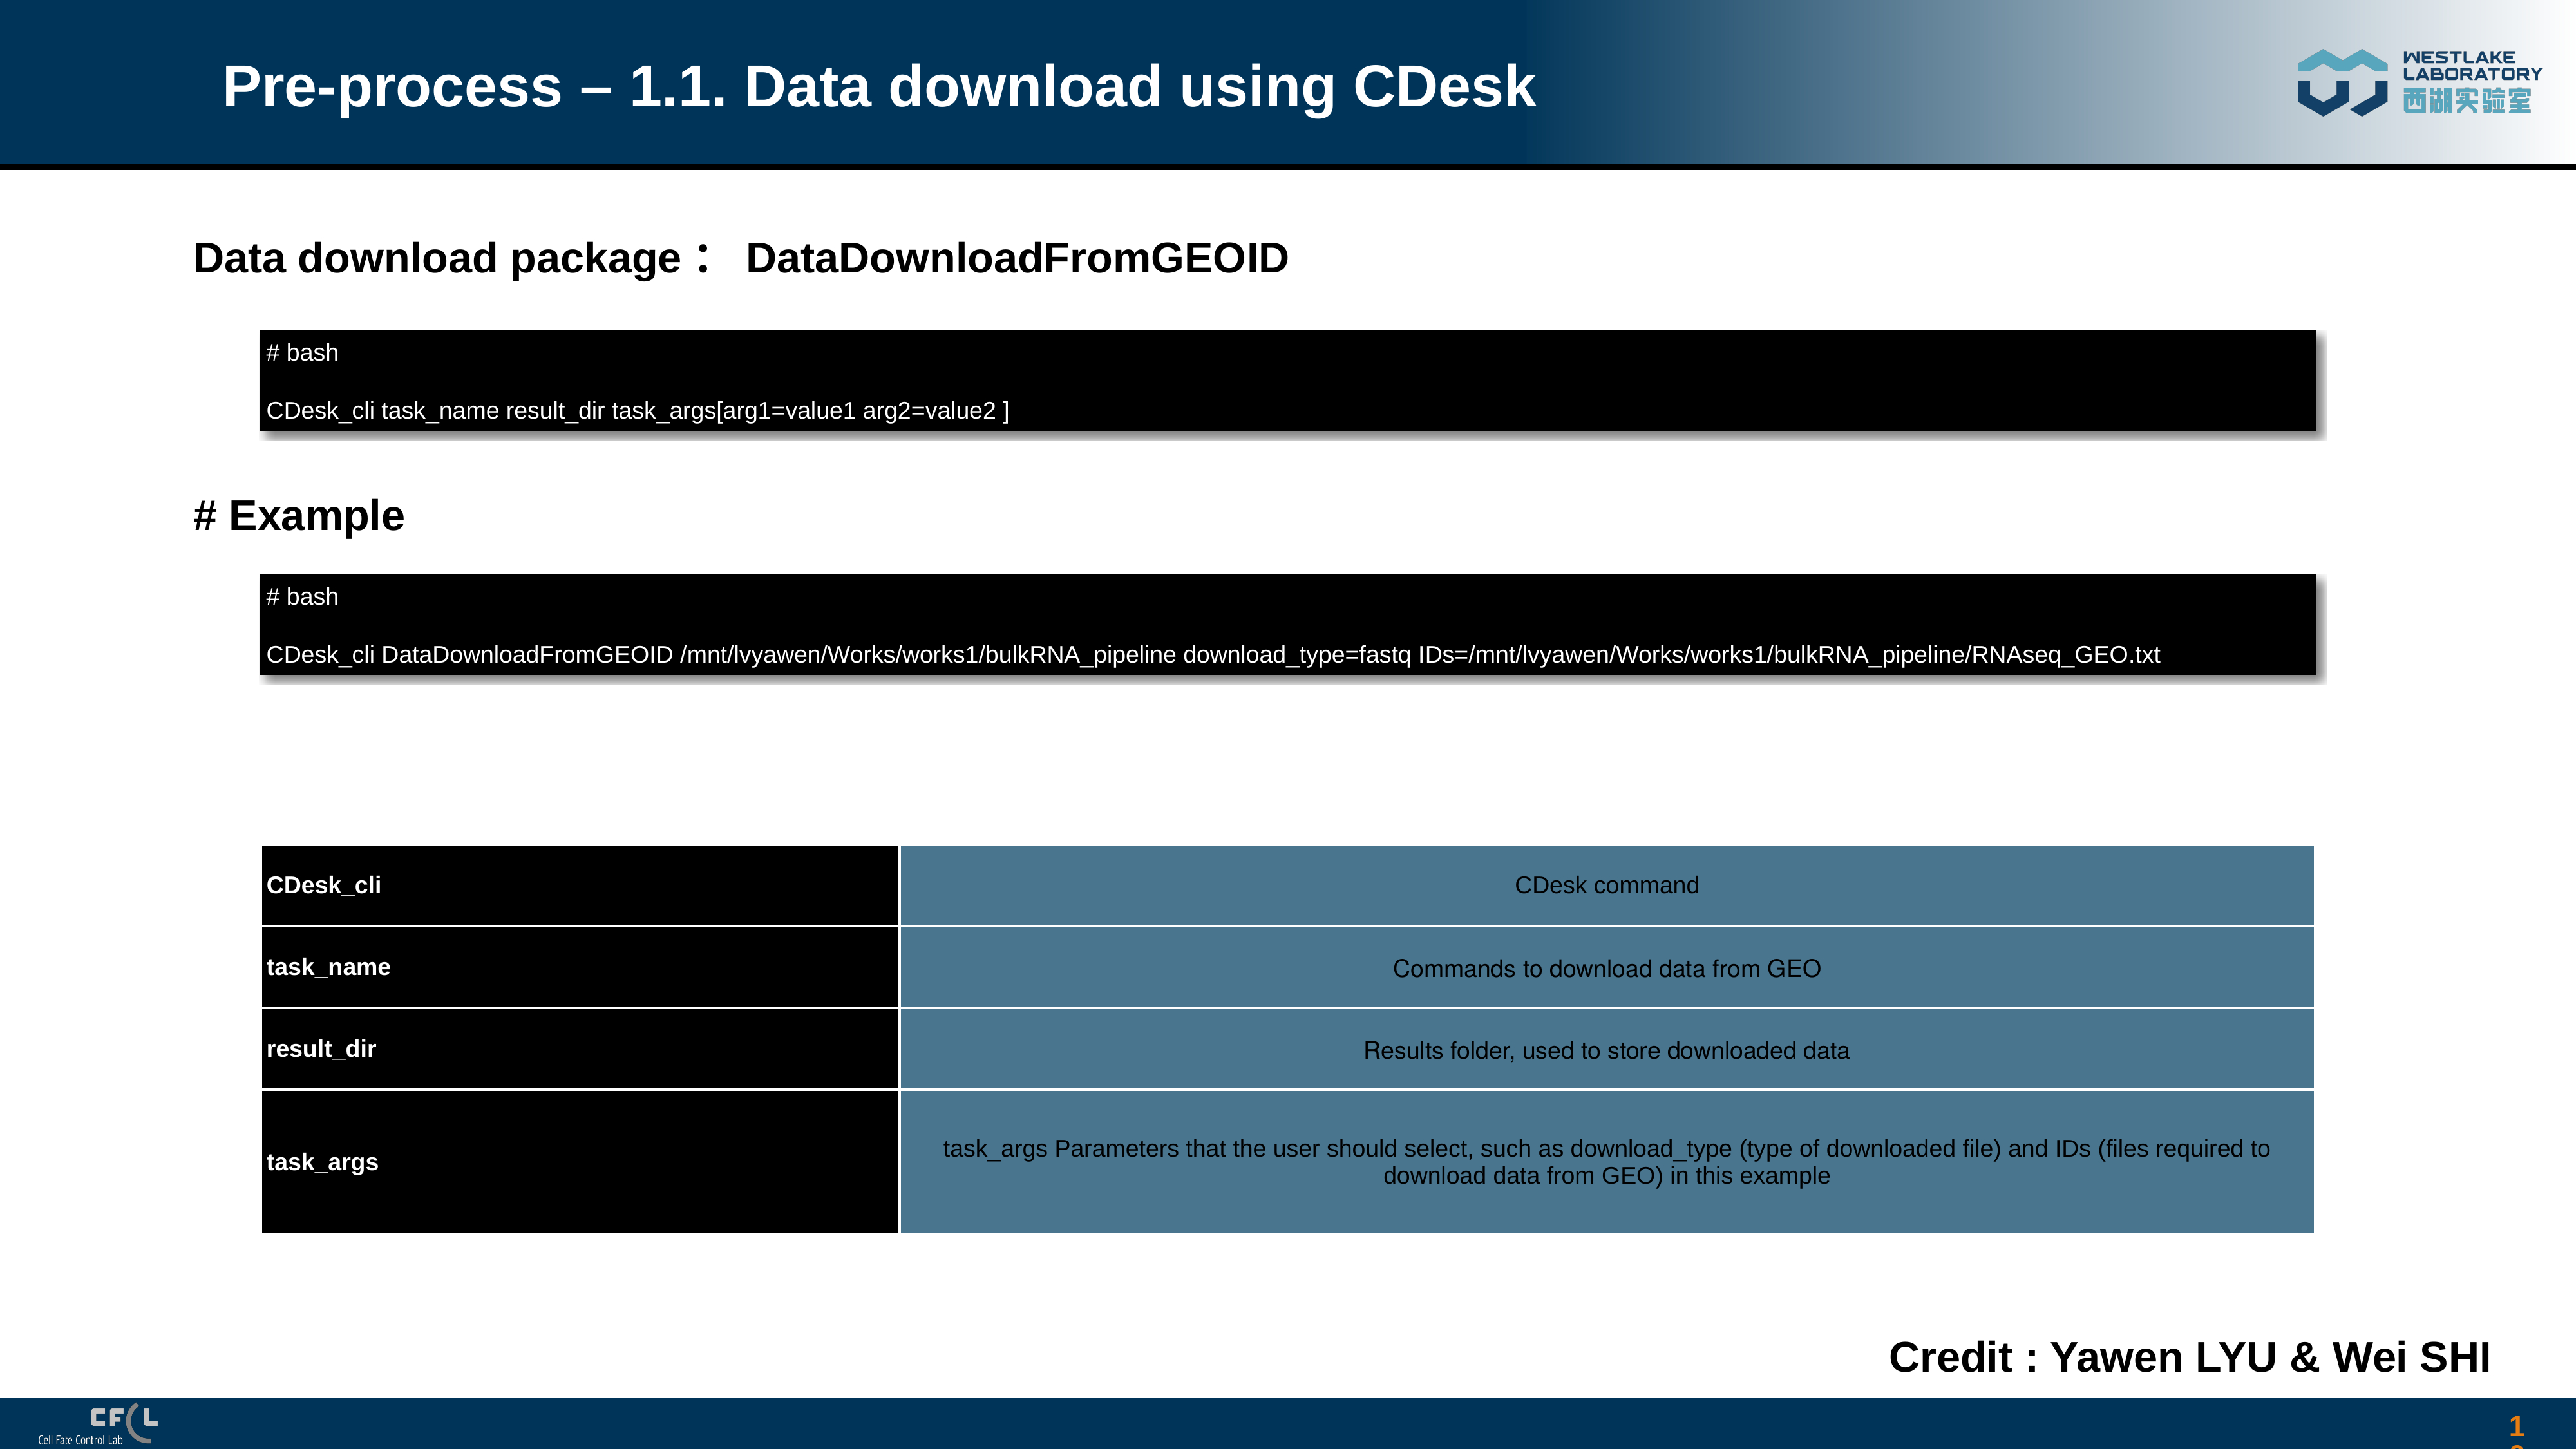

# Pre-process – 1.1. Data download using CDesk
Data download package：DataDownloadFromGEOID

# Example

# bash

CDesk_cli task_name result_dir task_args[arg1=value1 arg2=value2 ]
# bash

CDesk_cli DataDownloadFromGEOID /mnt/lvyawen/Works/works1/bulkRNA_pipeline download_type=fastq IDs=/mnt/lvyawen/Works/works1/bulkRNA_pipeline/RNAseq_GEO.txt
| CDesk\_cli | CDesk command |
| --- | --- |
| task\_name | Commands to download data from GEO |
| result\_dir | Results folder, used to store downloaded data |
| task\_args | task\_args Parameters that the user should select, such as download\_type (type of downloaded file) and IDs (files required to download data from GEO) in this example |
Credit : Yawen LYU & Wei SHI
10